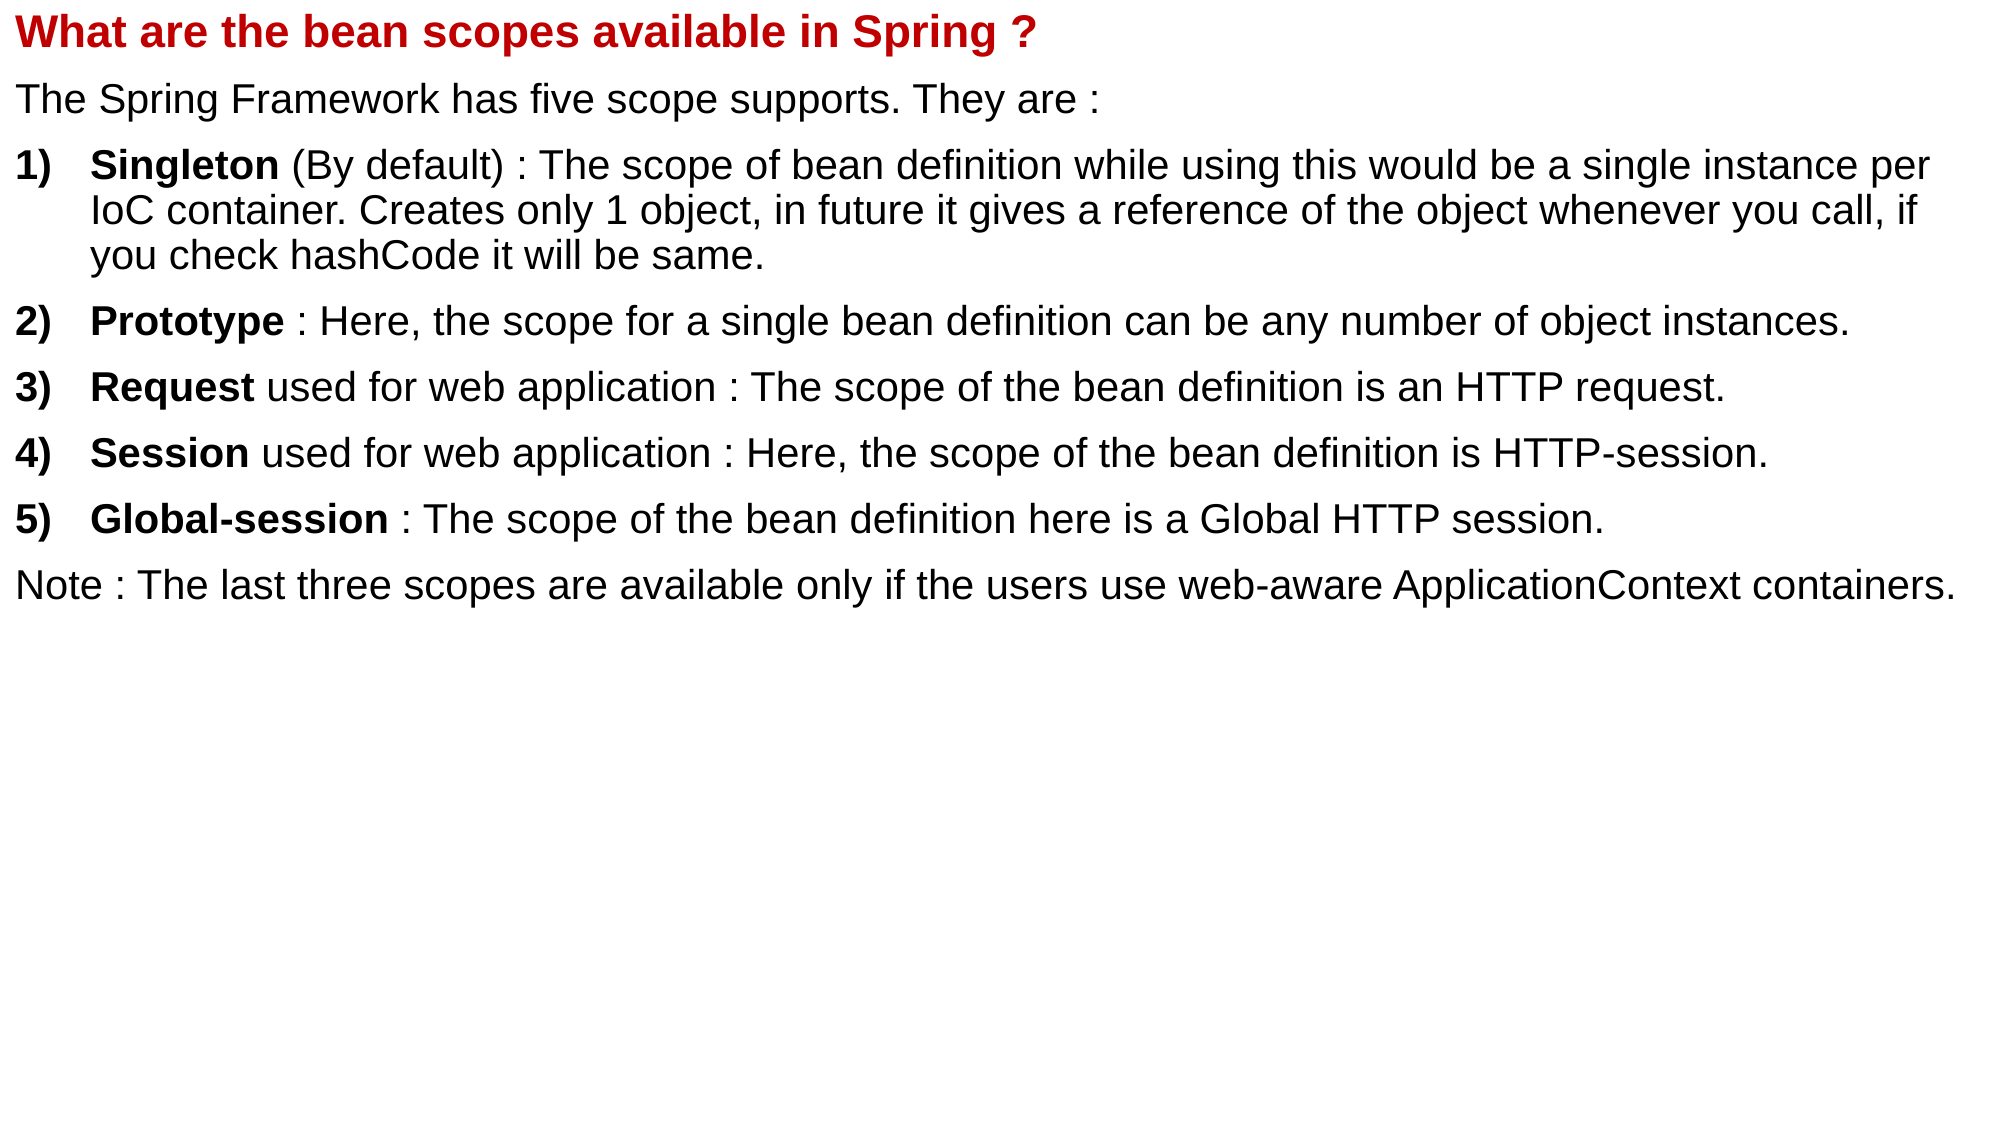

What are the bean scopes available in Spring ?
The Spring Framework has five scope supports. They are :
Singleton (By default) : The scope of bean definition while using this would be a single instance per IoC container. Creates only 1 object, in future it gives a reference of the object whenever you call, if you check hashCode it will be same.
Prototype : Here, the scope for a single bean definition can be any number of object instances.
Request used for web application : The scope of the bean definition is an HTTP request.
Session used for web application : Here, the scope of the bean definition is HTTP-session.
Global-session : The scope of the bean definition here is a Global HTTP session.
Note : The last three scopes are available only if the users use web-aware ApplicationContext containers.